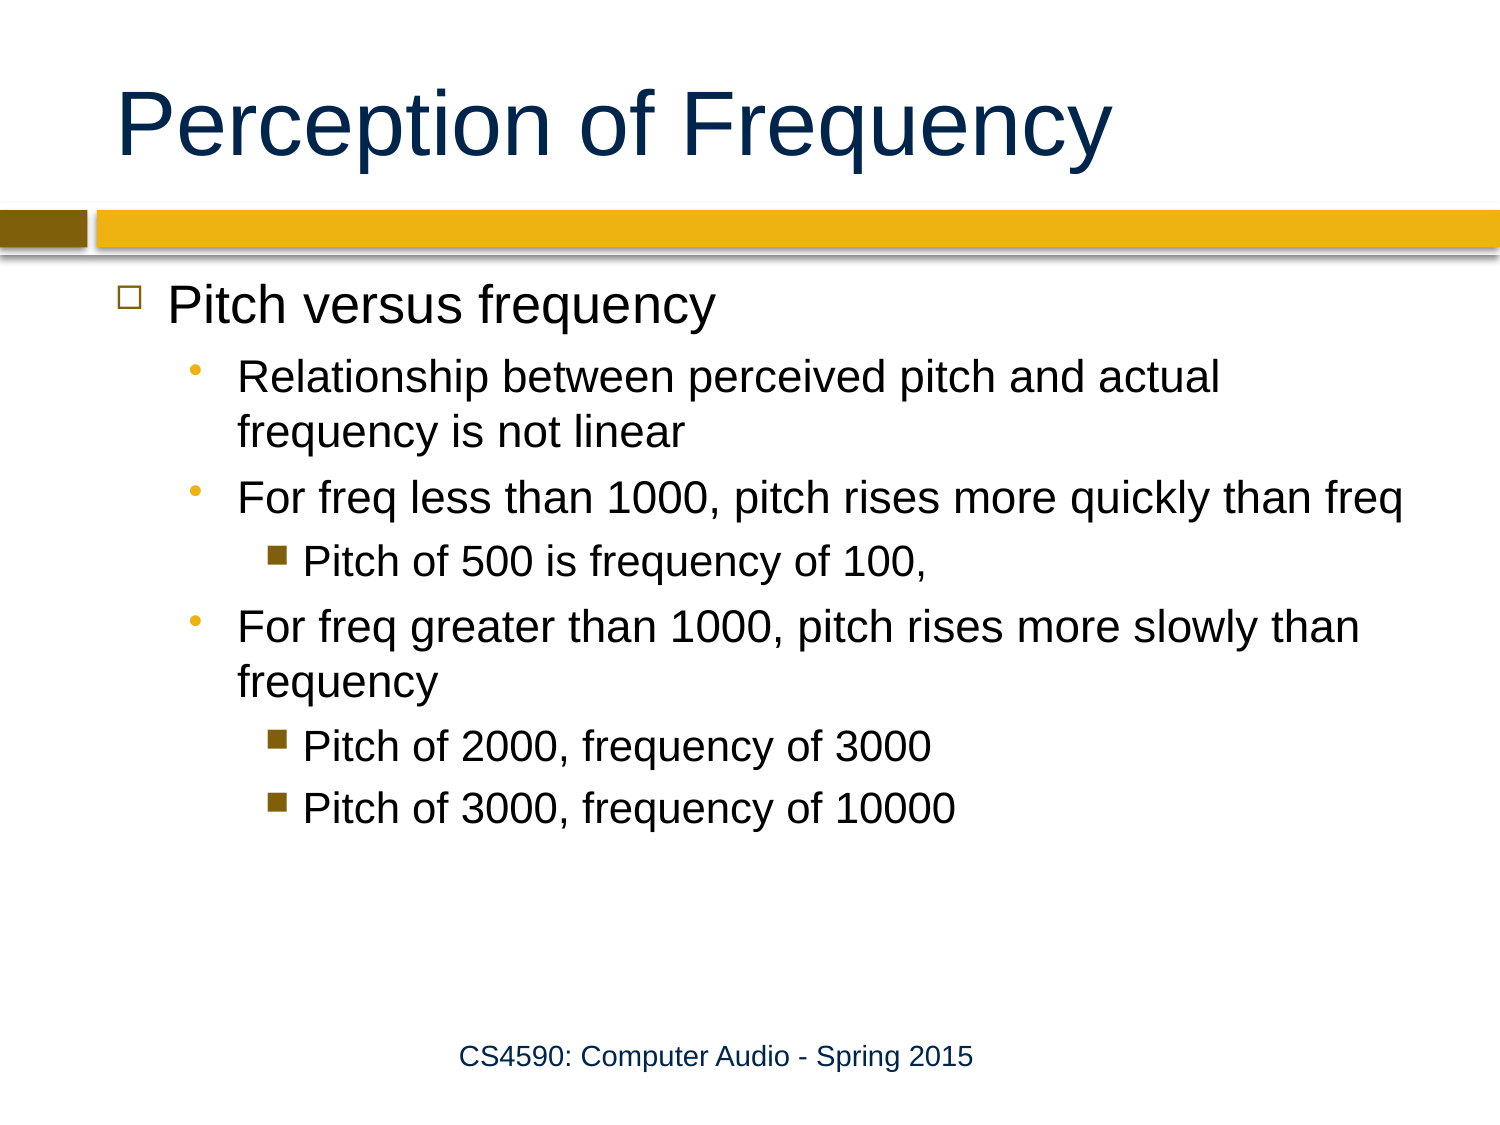

# Perception of Frequency
Pitch versus frequency
Relationship between perceived pitch and actual frequency is not linear
For freq less than 1000, pitch rises more quickly than freq
Pitch of 500 is frequency of 100,
For freq greater than 1000, pitch rises more slowly than frequency
Pitch of 2000, frequency of 3000
Pitch of 3000, frequency of 10000

CS4590: Computer Audio - Spring 2015